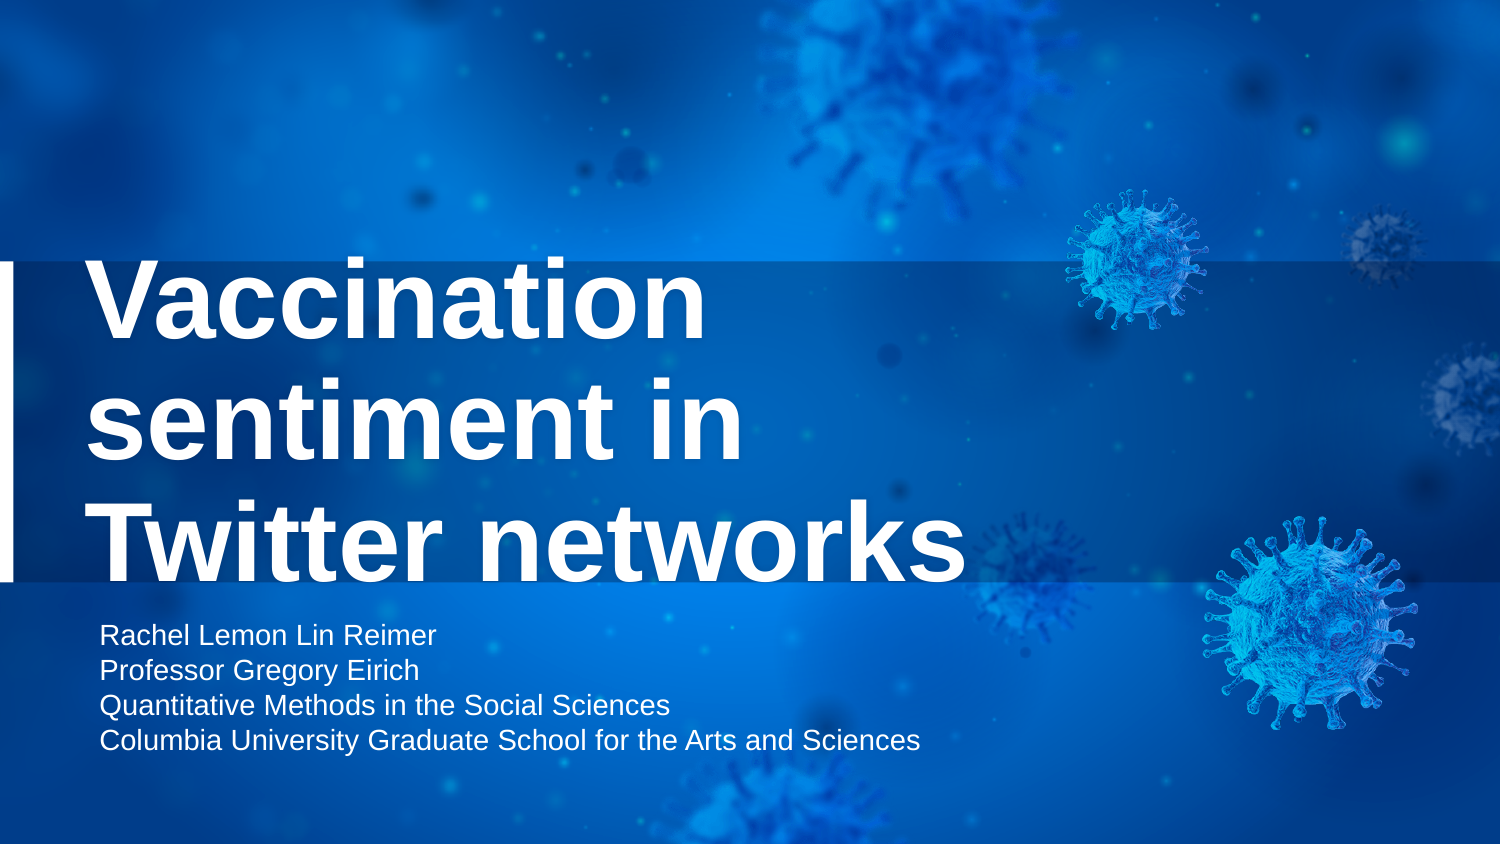

# Vaccination sentiment in Twitter networks
Rachel Lemon Lin Reimer
Professor Gregory Eirich
Quantitative Methods in the Social Sciences
Columbia University Graduate School for the Arts and Sciences